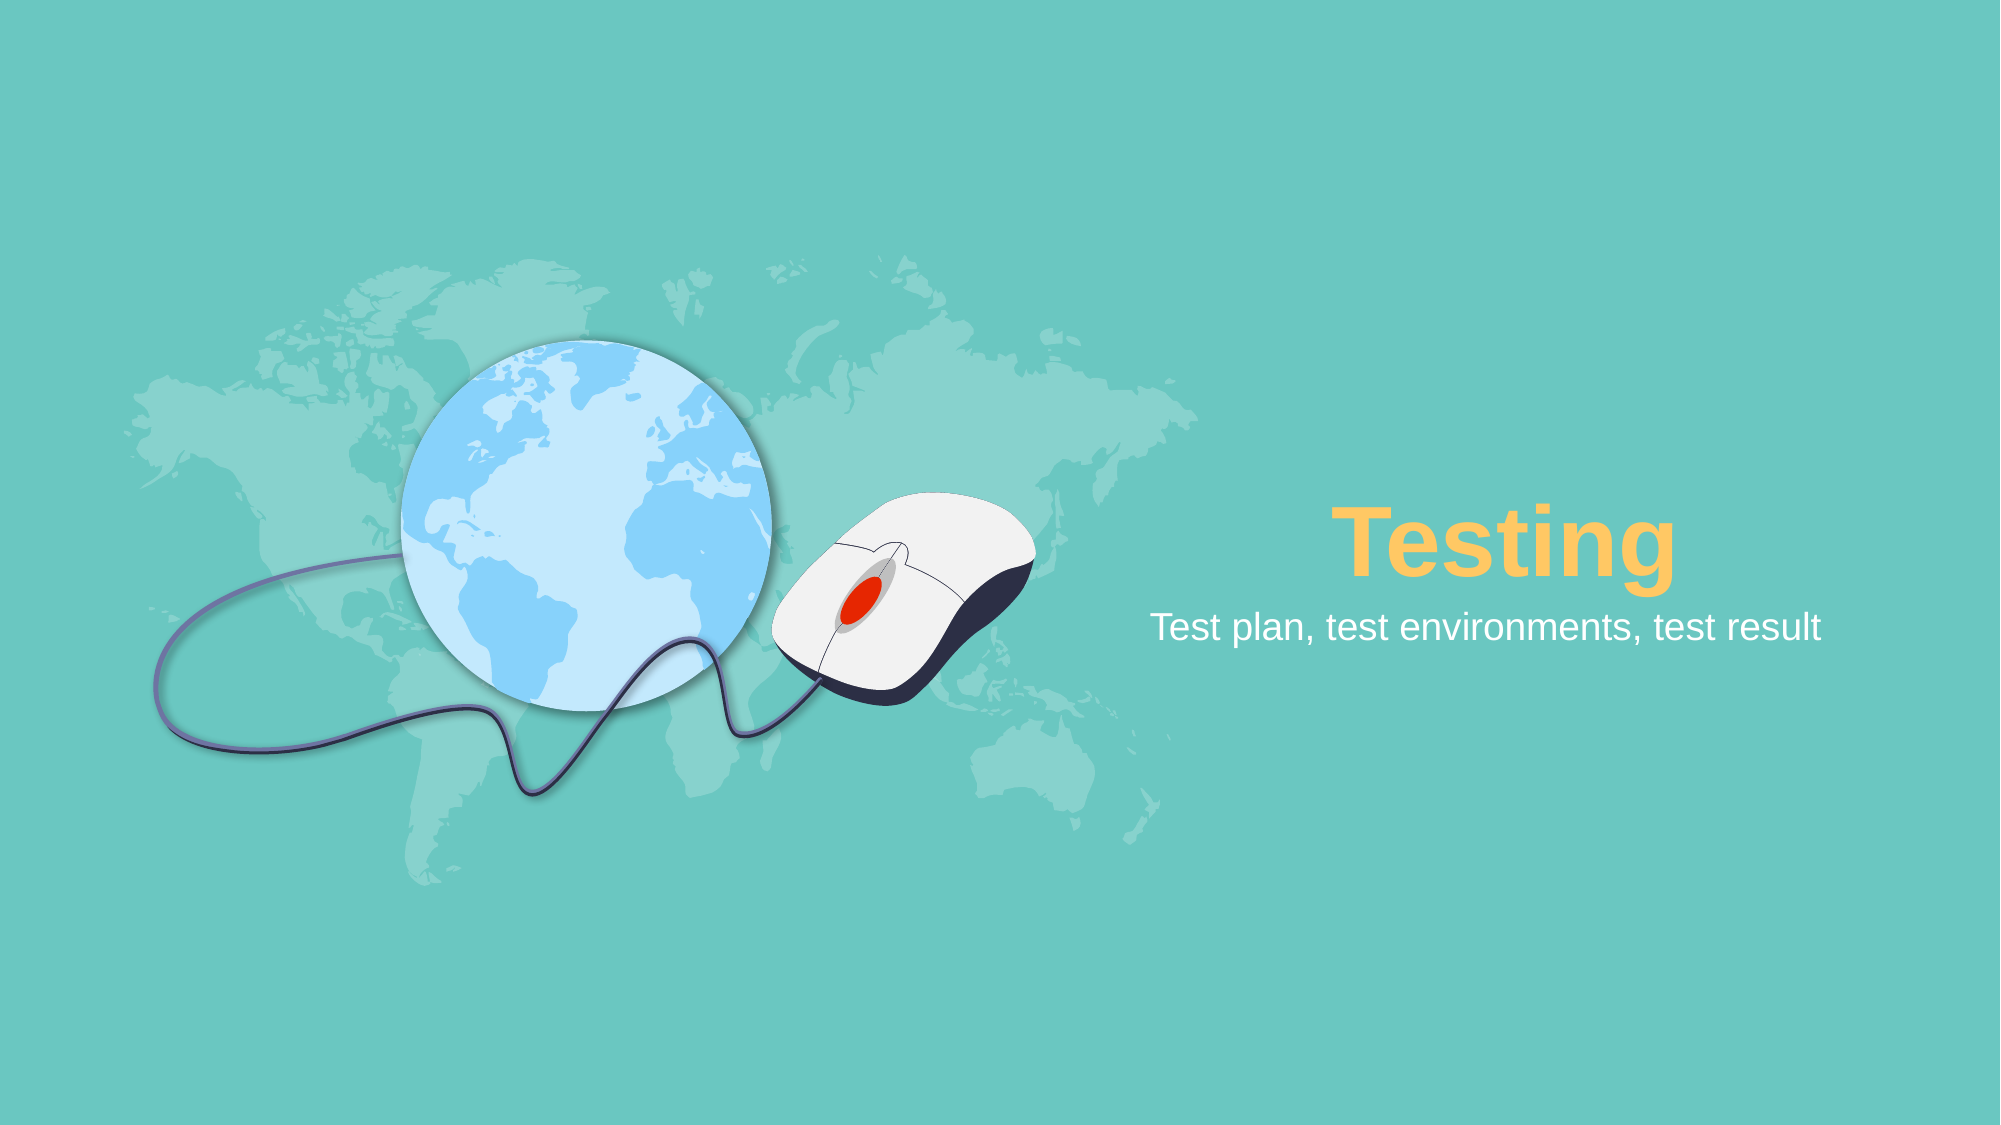

Testing

Test plan, test environments, test result